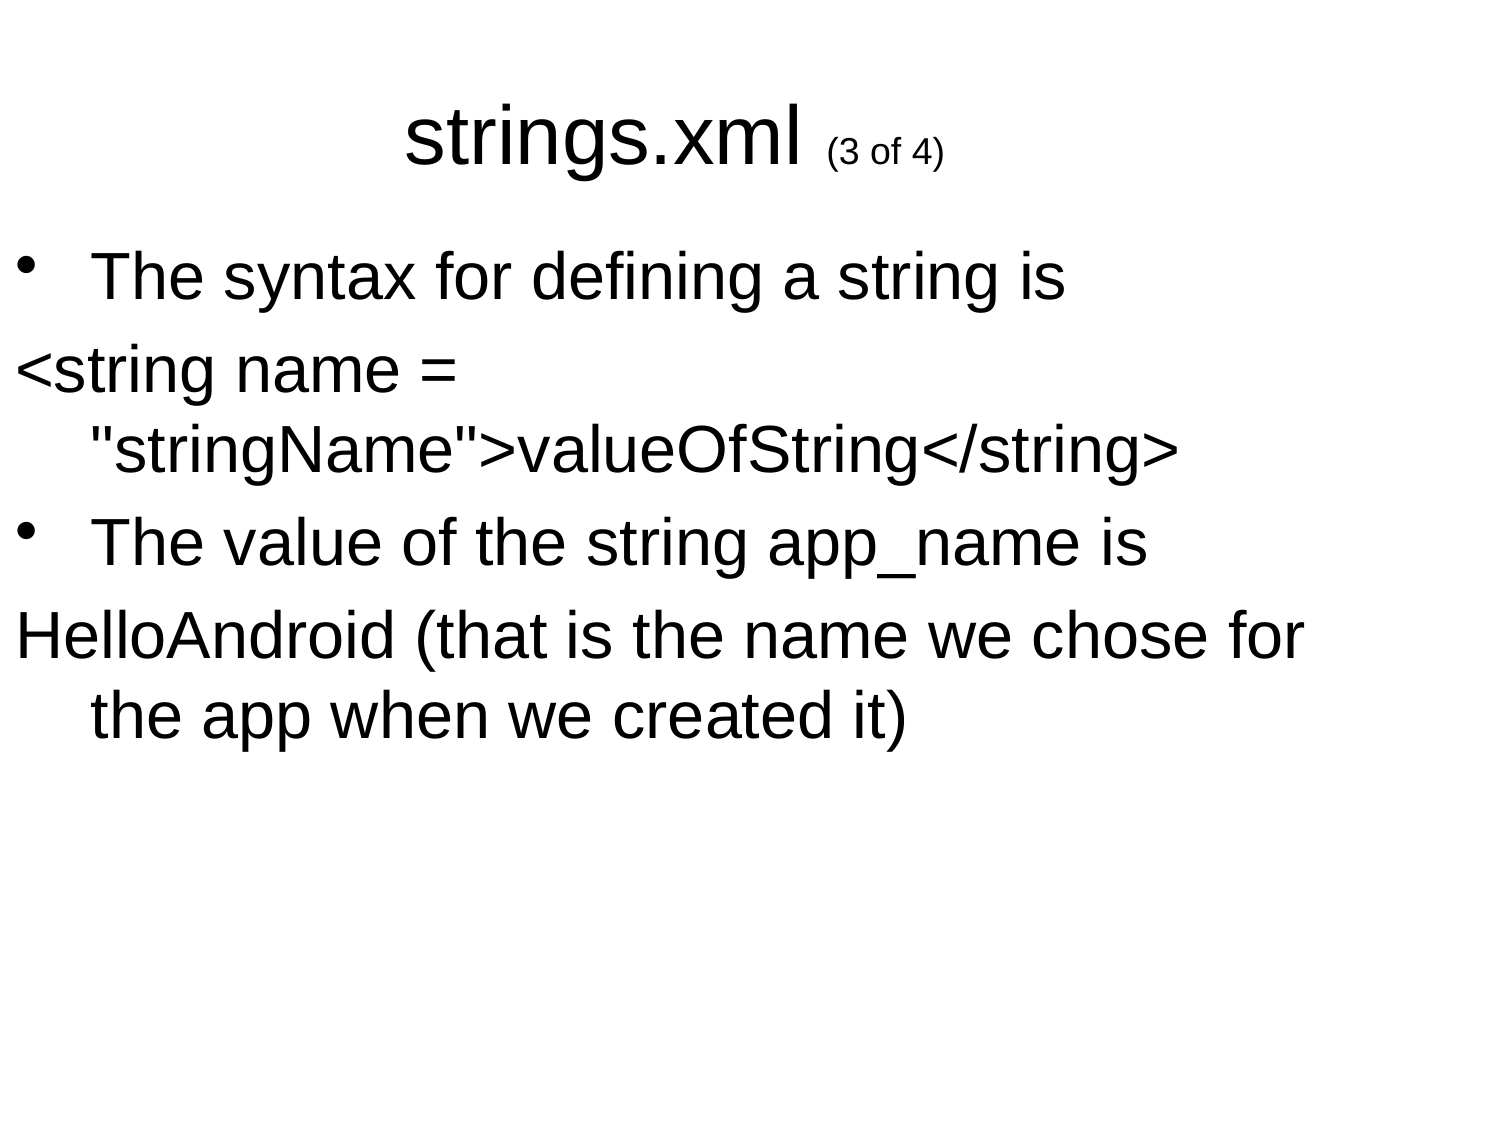

strings.xml (3 of 4)
The syntax for defining a string is
<string name = "stringName">valueOfString</string>
The value of the string app_name is
HelloAndroid (that is the name we chose for the app when we created it)